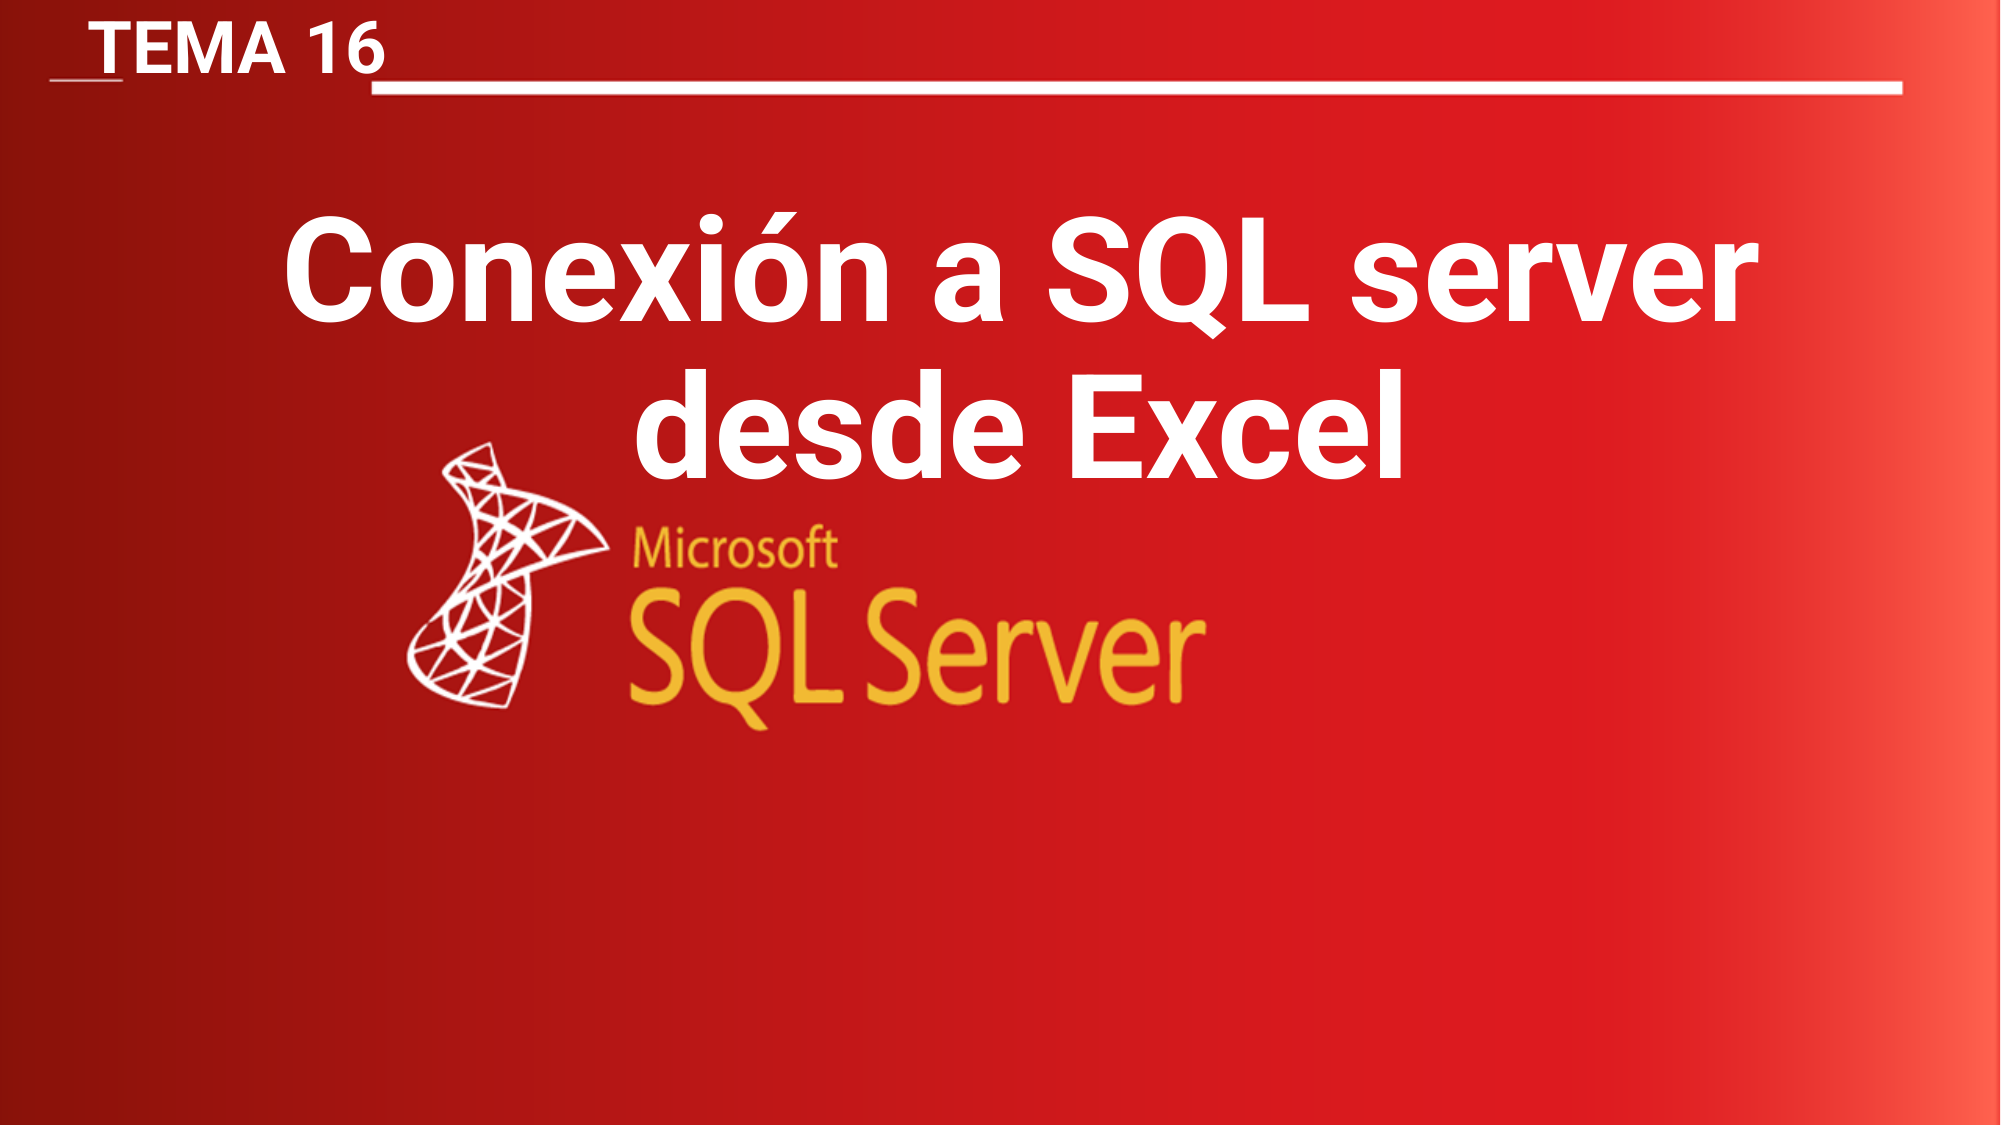

TEMA 16
Conexión a SQL server desde Excel